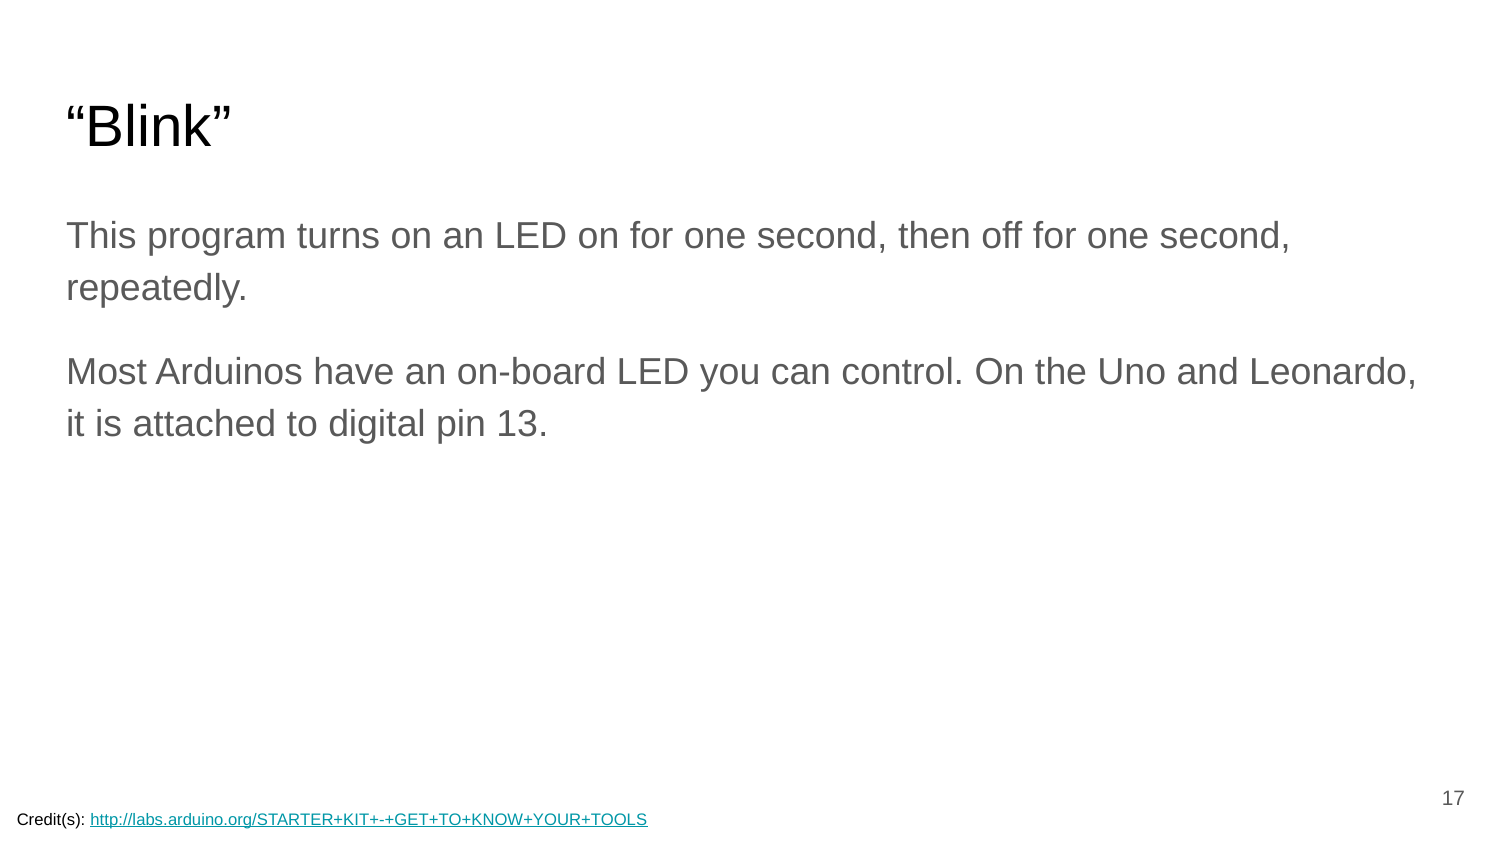

# “Blink”
This program turns on an LED on for one second, then off for one second, repeatedly.
Most Arduinos have an on-board LED you can control. On the Uno and Leonardo, it is attached to digital pin 13.
17
Credit(s): http://labs.arduino.org/STARTER+KIT+-+GET+TO+KNOW+YOUR+TOOLS